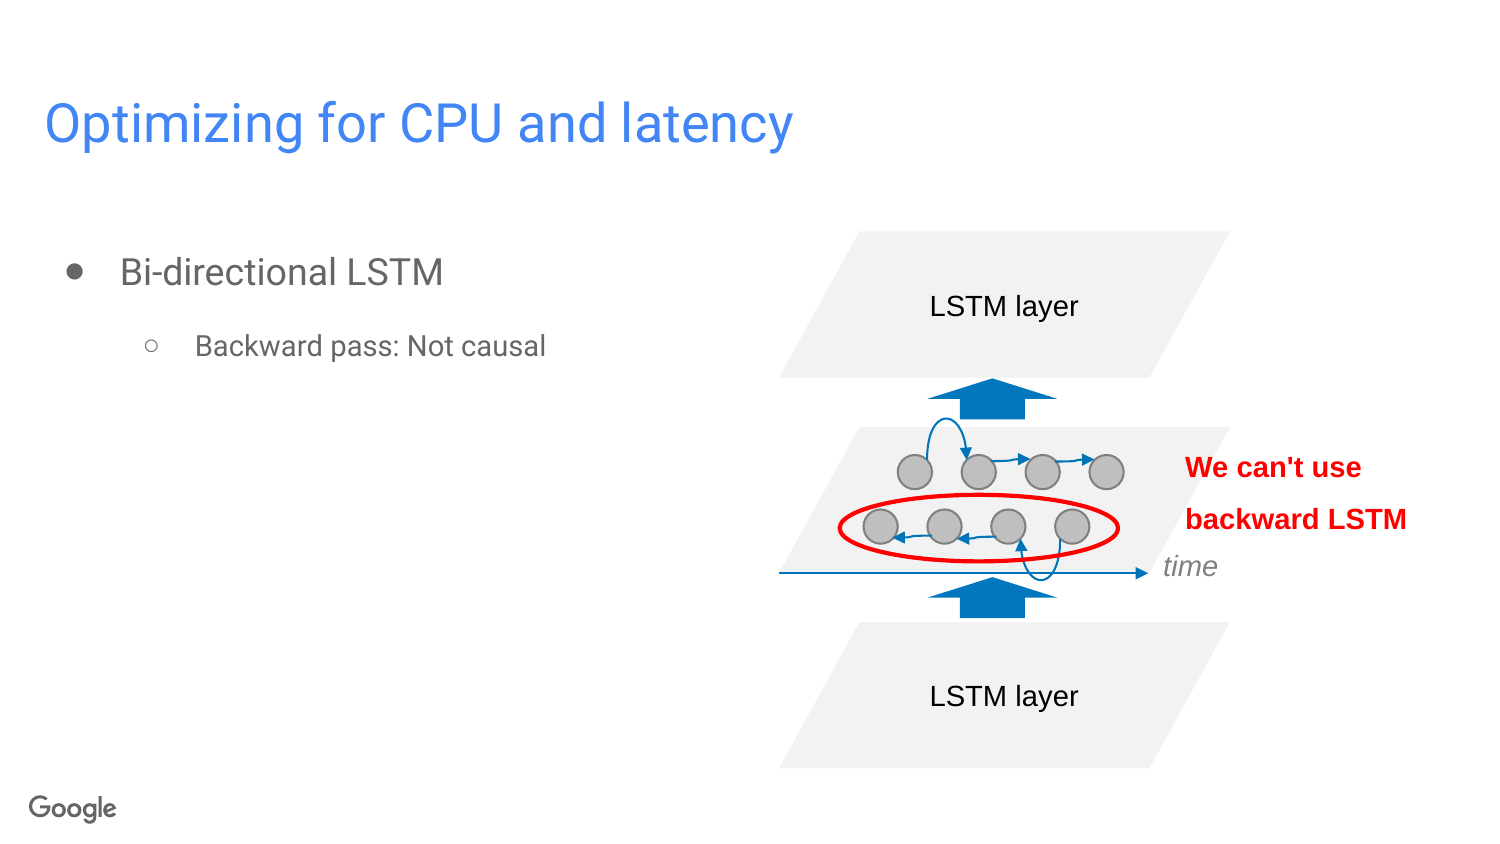

# Optimizing for CPU and latency
Bi-directional LSTM
Backward pass: Not causal
LSTM layer

We can't use backward LSTM

time

LSTM layer